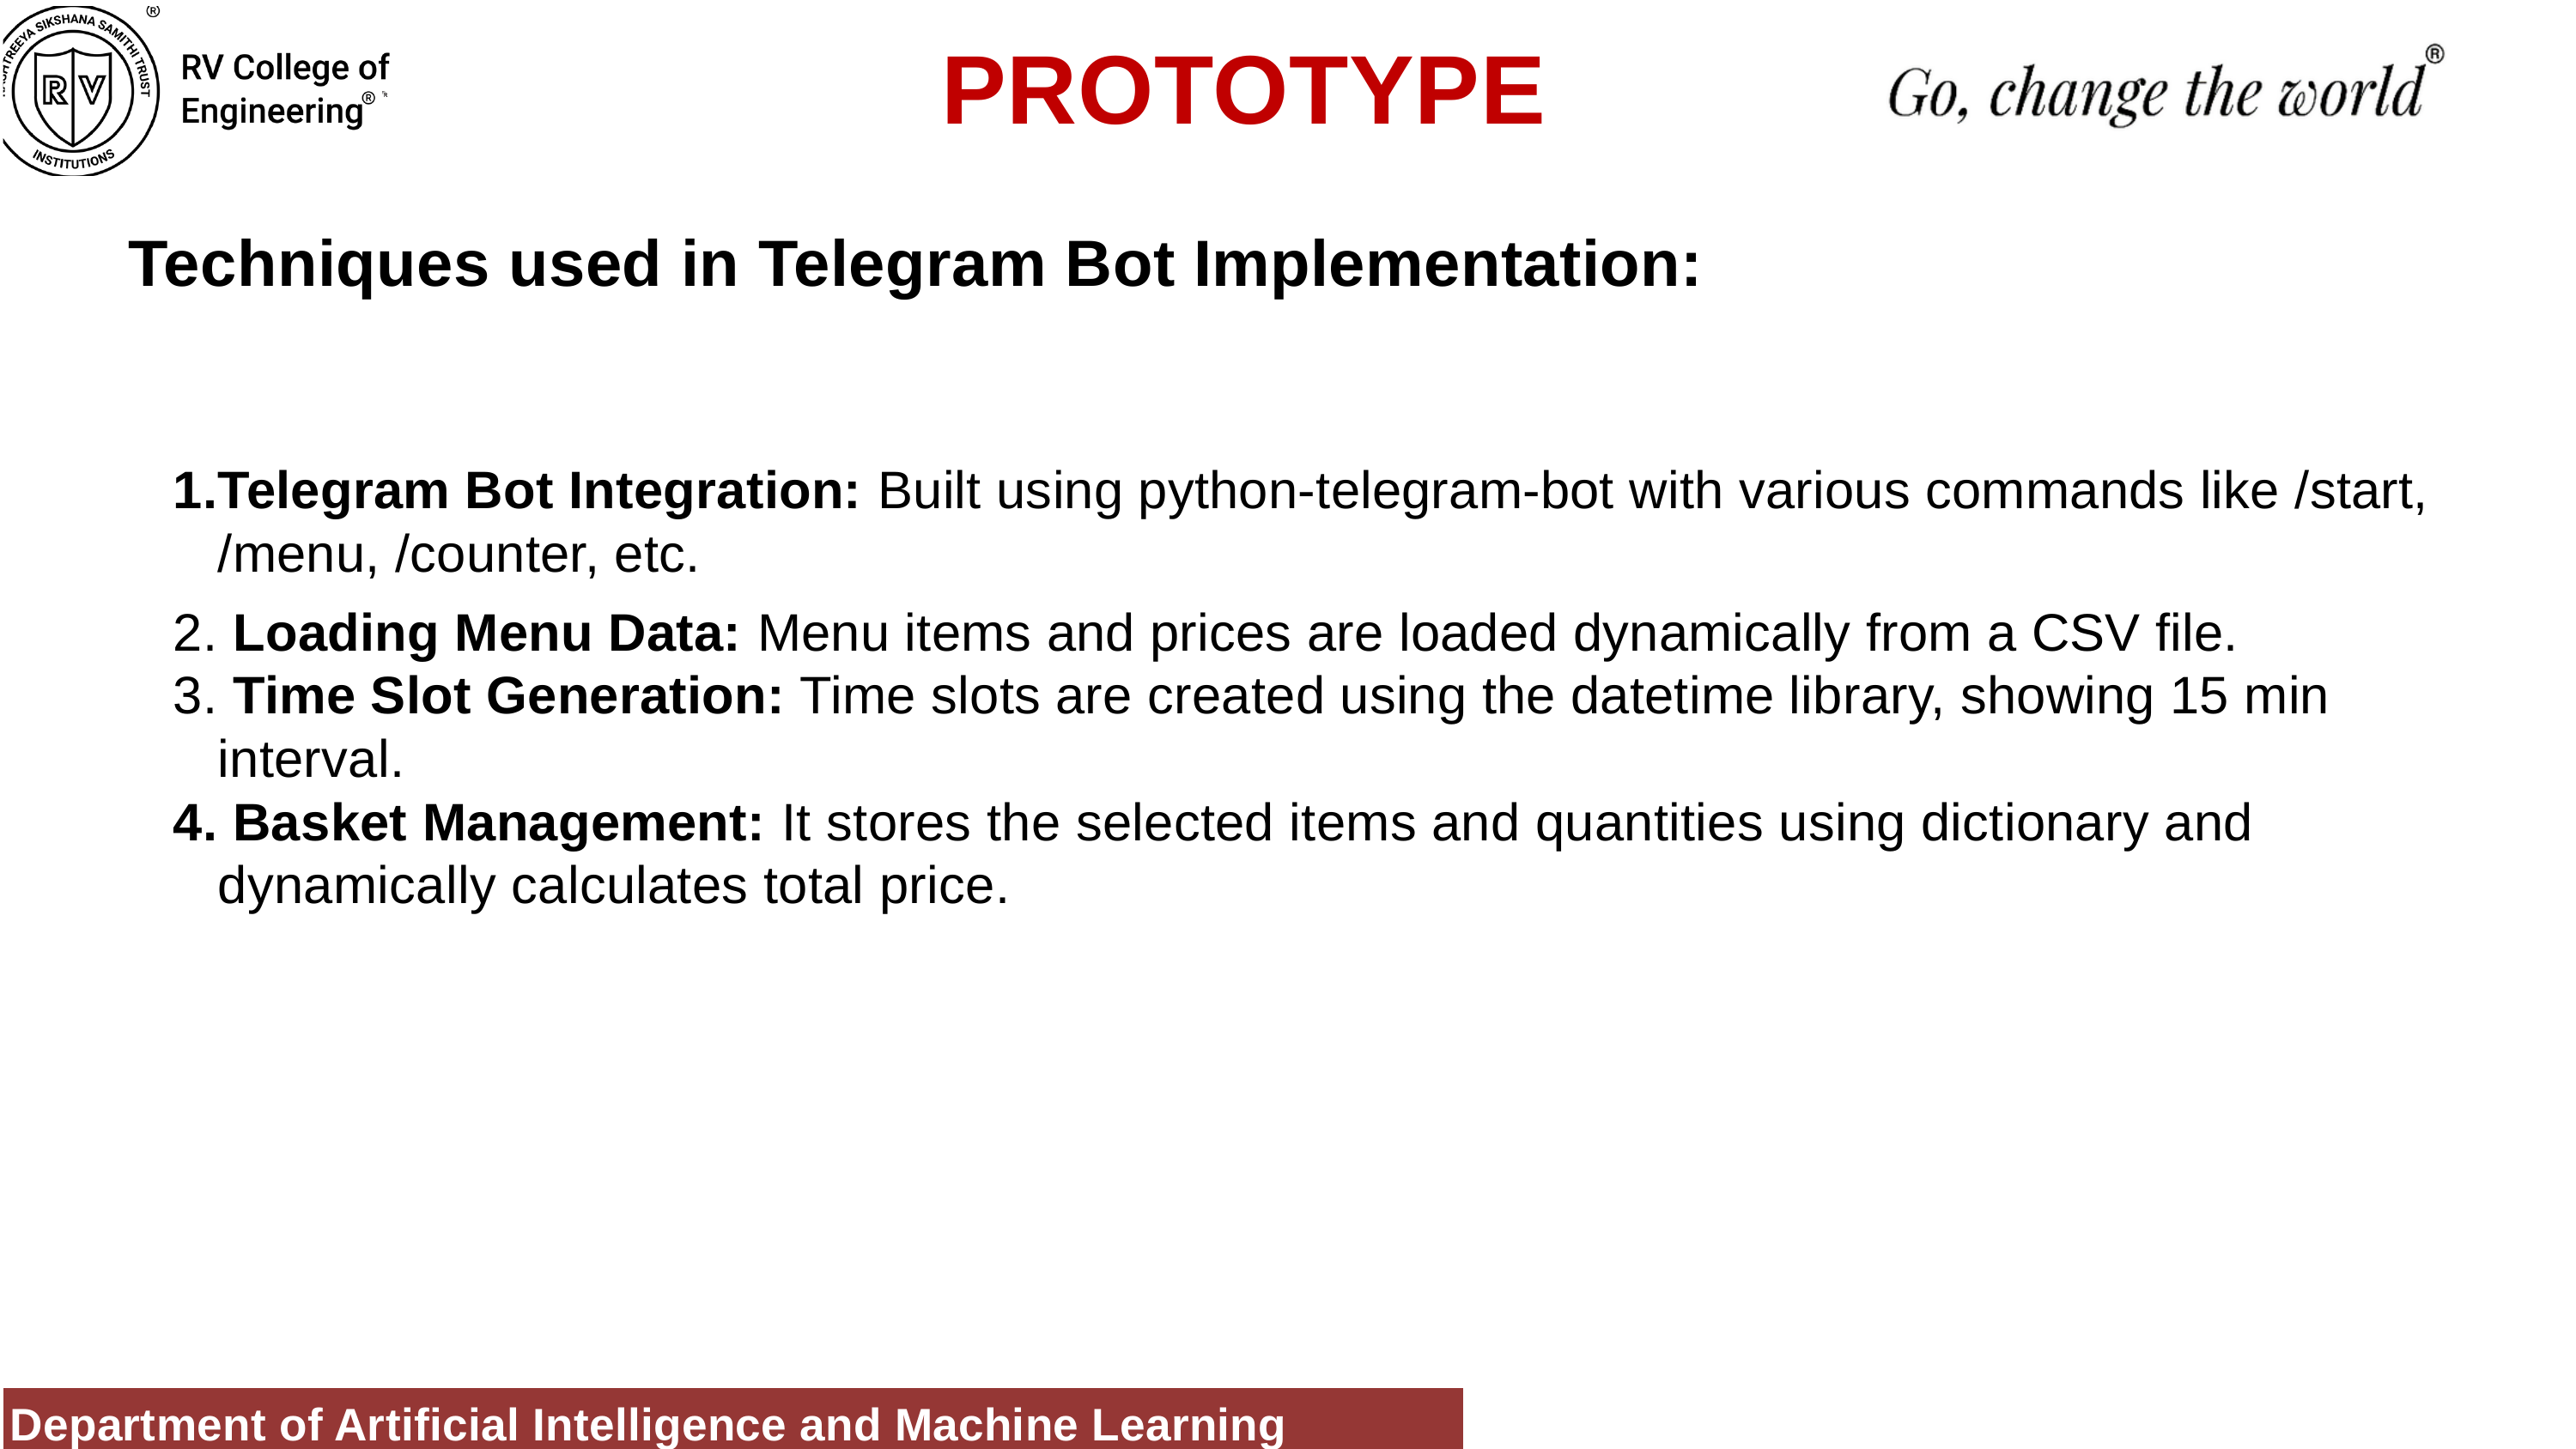

PROTOTYPE

Techniques used in Telegram Bot Implementation:

Telegram Bot Integration: Built using python-telegram-bot with various commands like /start, /menu, /counter, etc.
 Loading Menu Data: Menu items and prices are loaded dynamically from a CSV file.
 Time Slot Generation: Time slots are created using the datetime library, showing 15 min interval.
 Basket Management: It stores the selected items and quantities using dictionary and dynamically calculates total price.

Department of Artificial Intelligence and Machine Learning